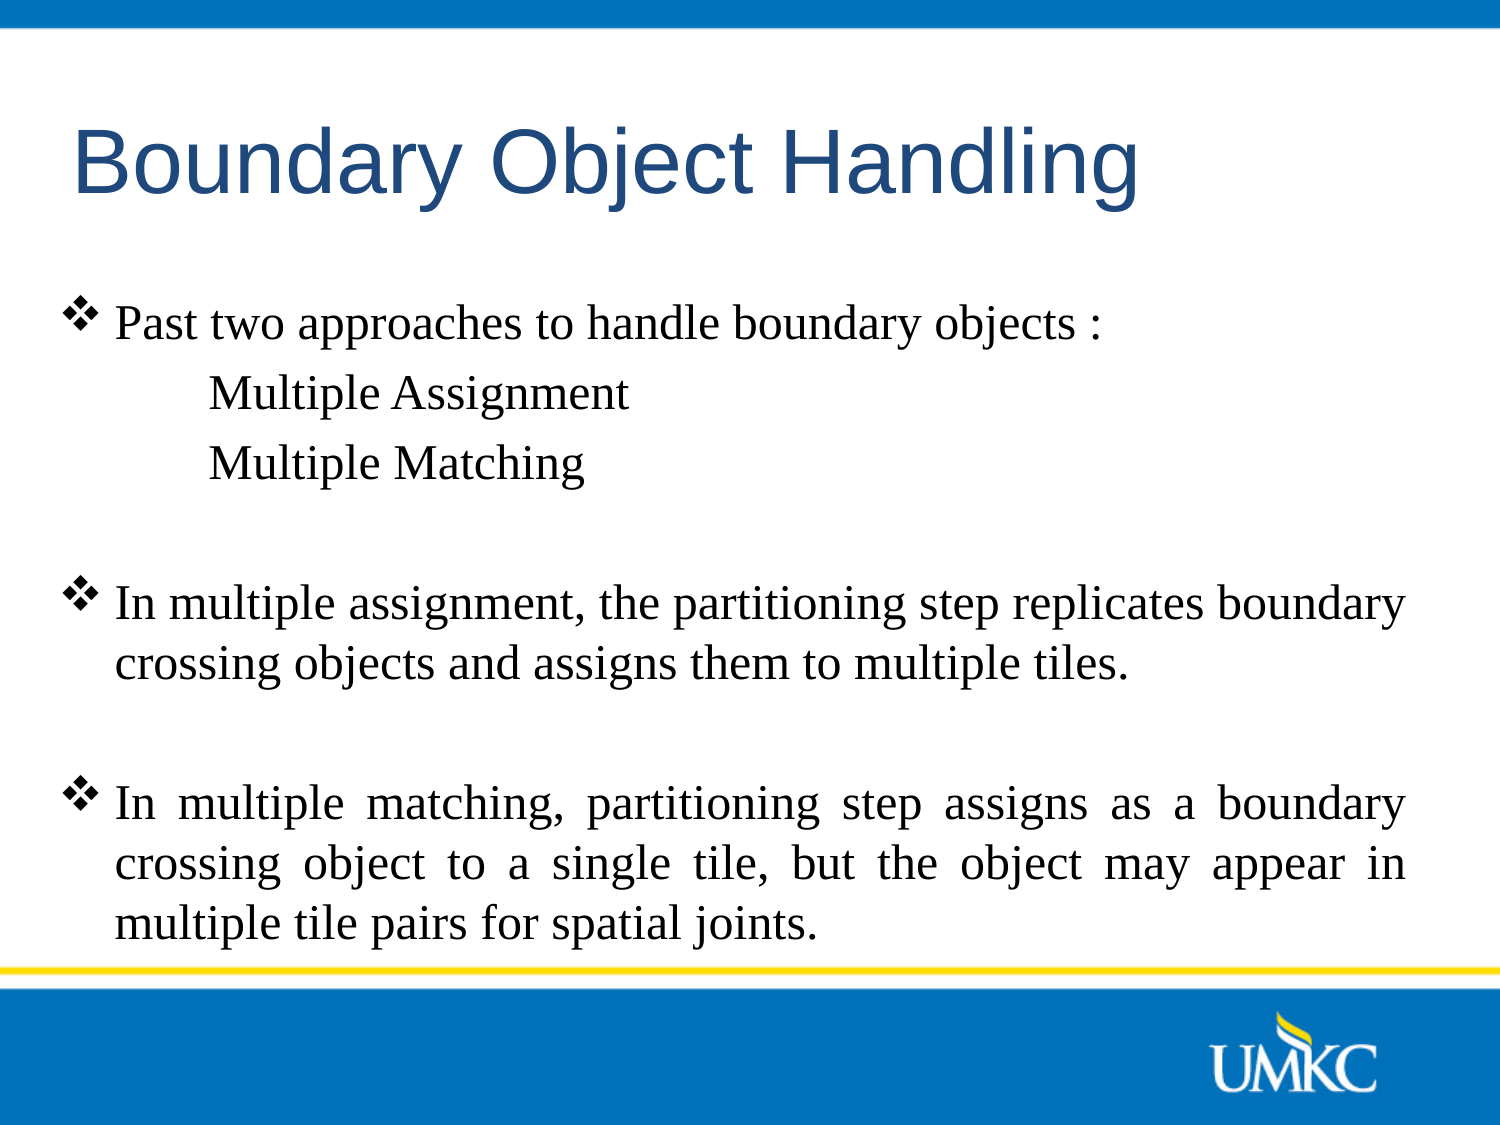

# Boundary Object Handling
Past two approaches to handle boundary objects :
	Multiple Assignment
	Multiple Matching

In multiple assignment, the partitioning step replicates boundary crossing objects and assigns them to multiple tiles.

In multiple matching, partitioning step assigns as a boundary crossing object to a single tile, but the object may appear in multiple tile pairs for spatial joints.